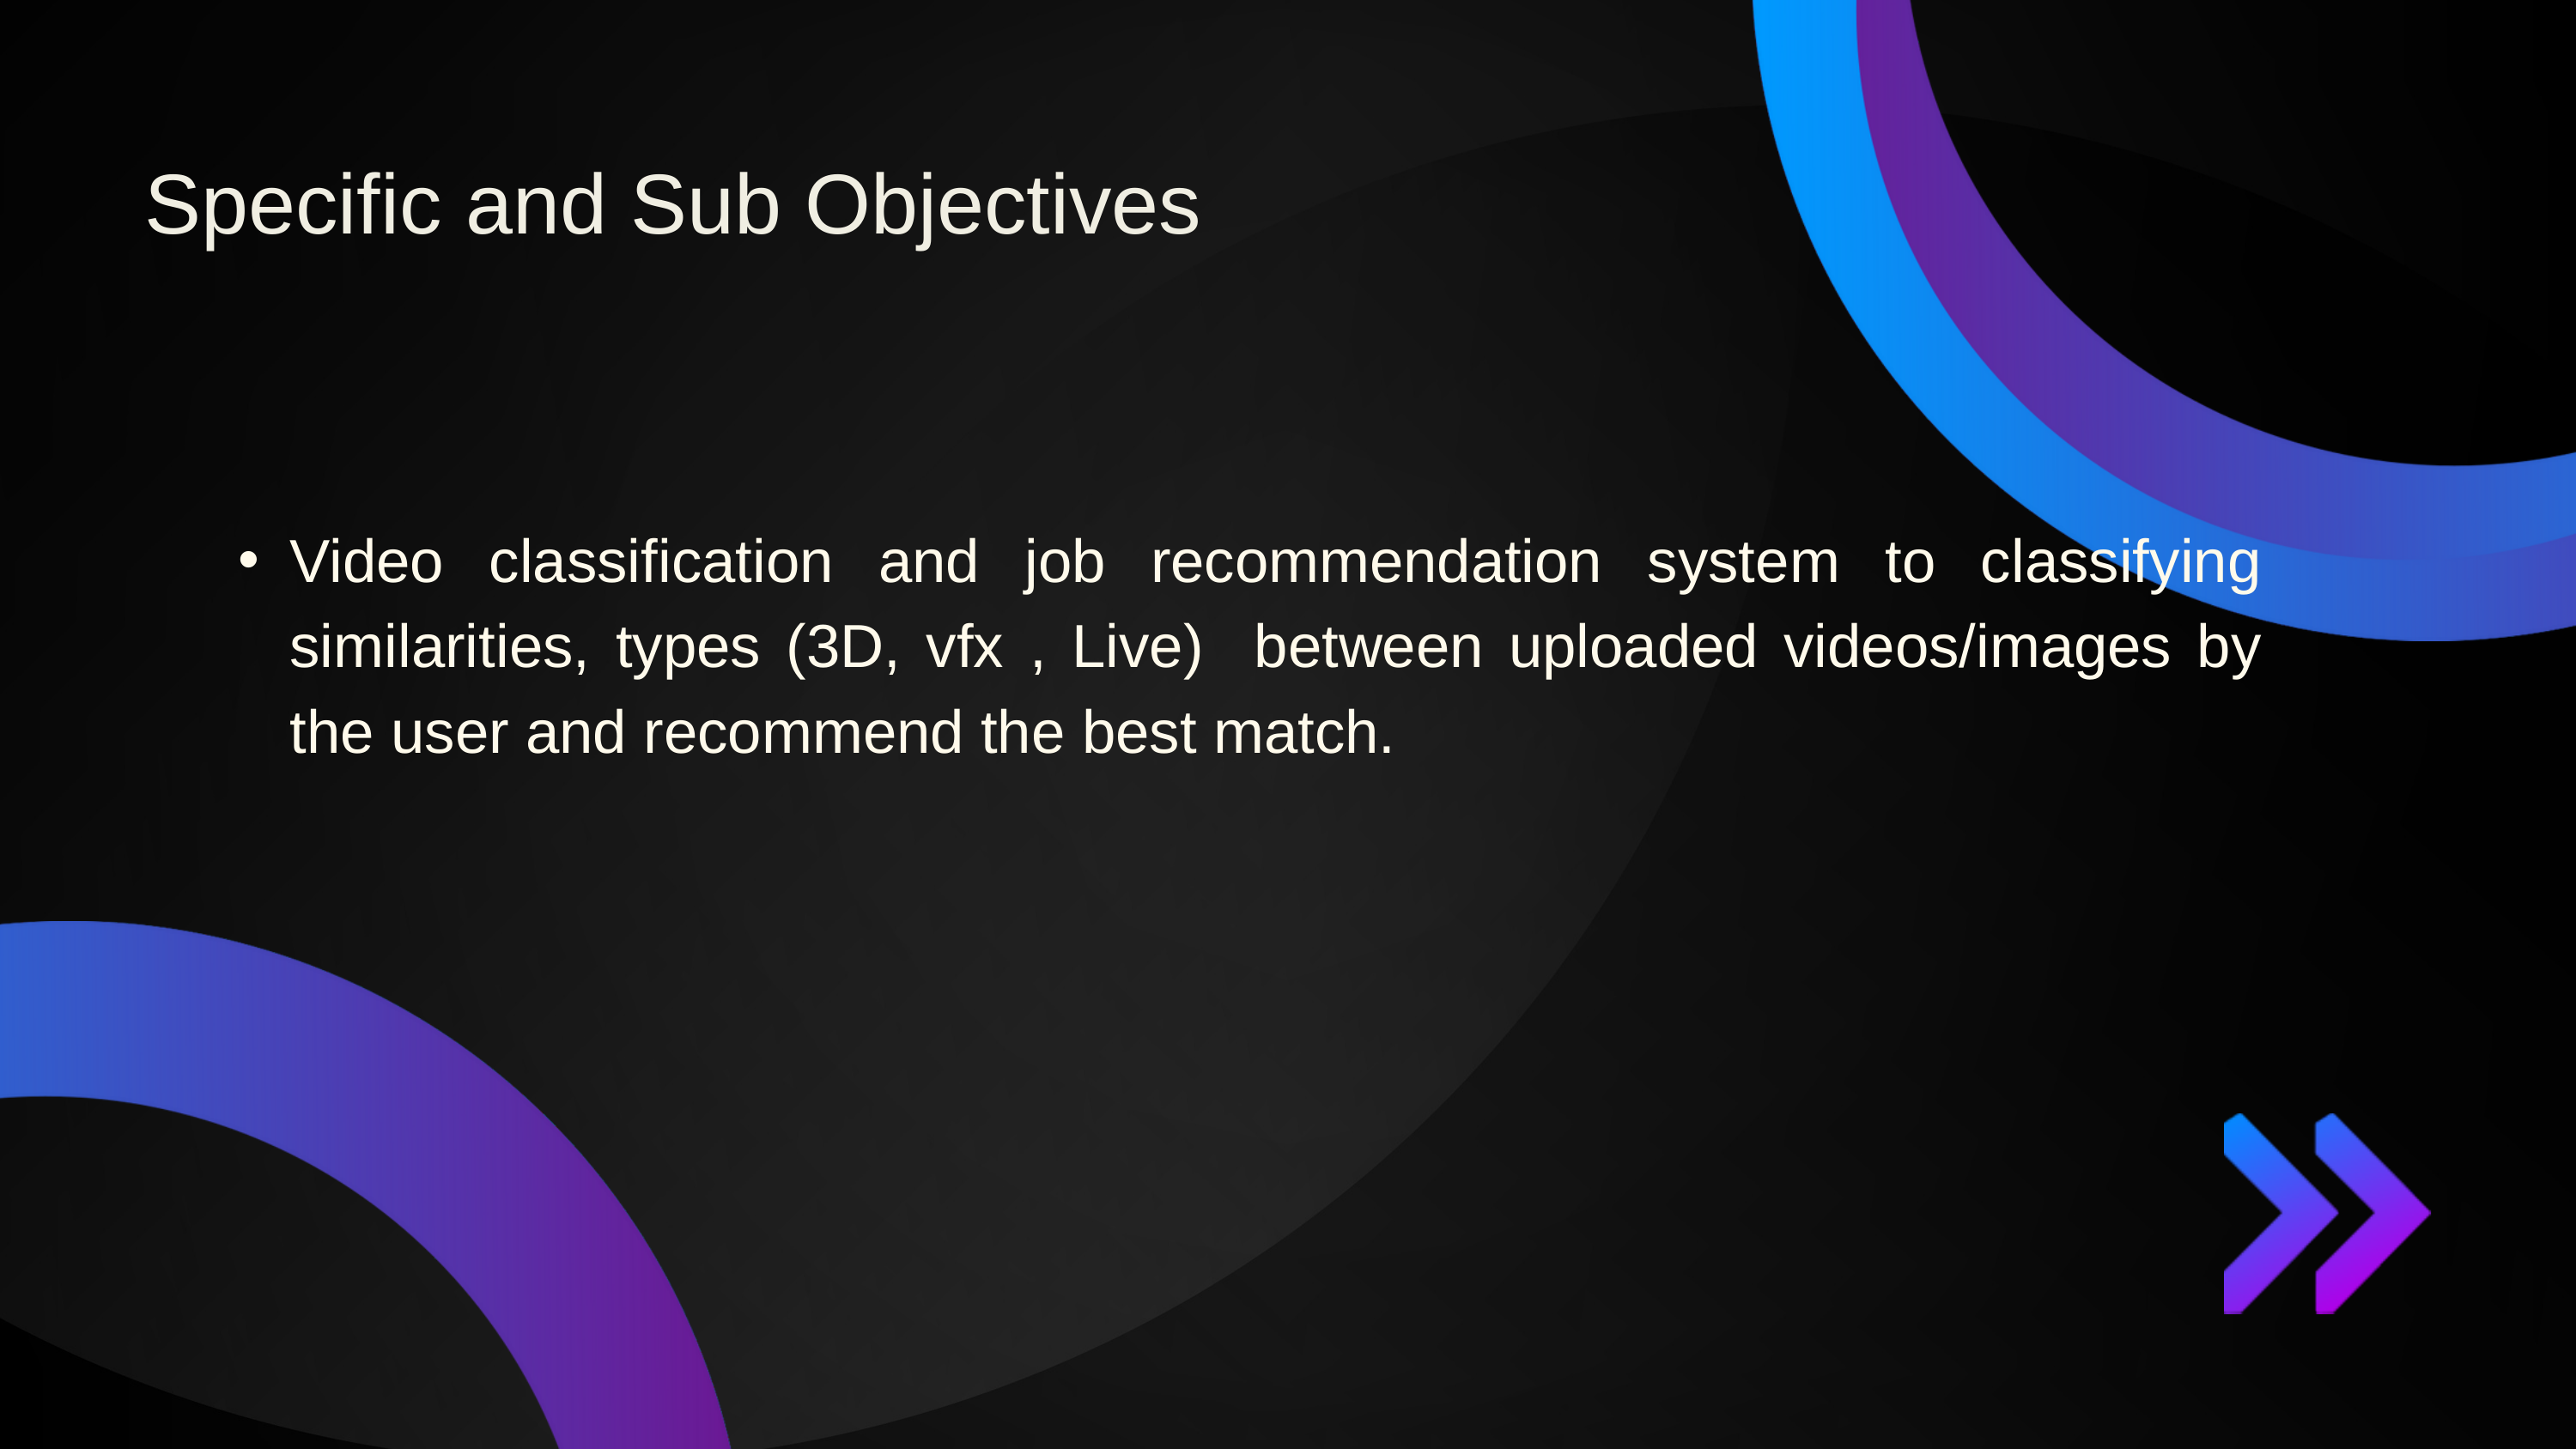

Specific and Sub Objectives​
Video classification and job recommendation system to classifying similarities, types (3D, vfx , Live)  between uploaded videos/images by the user and recommend the best match.